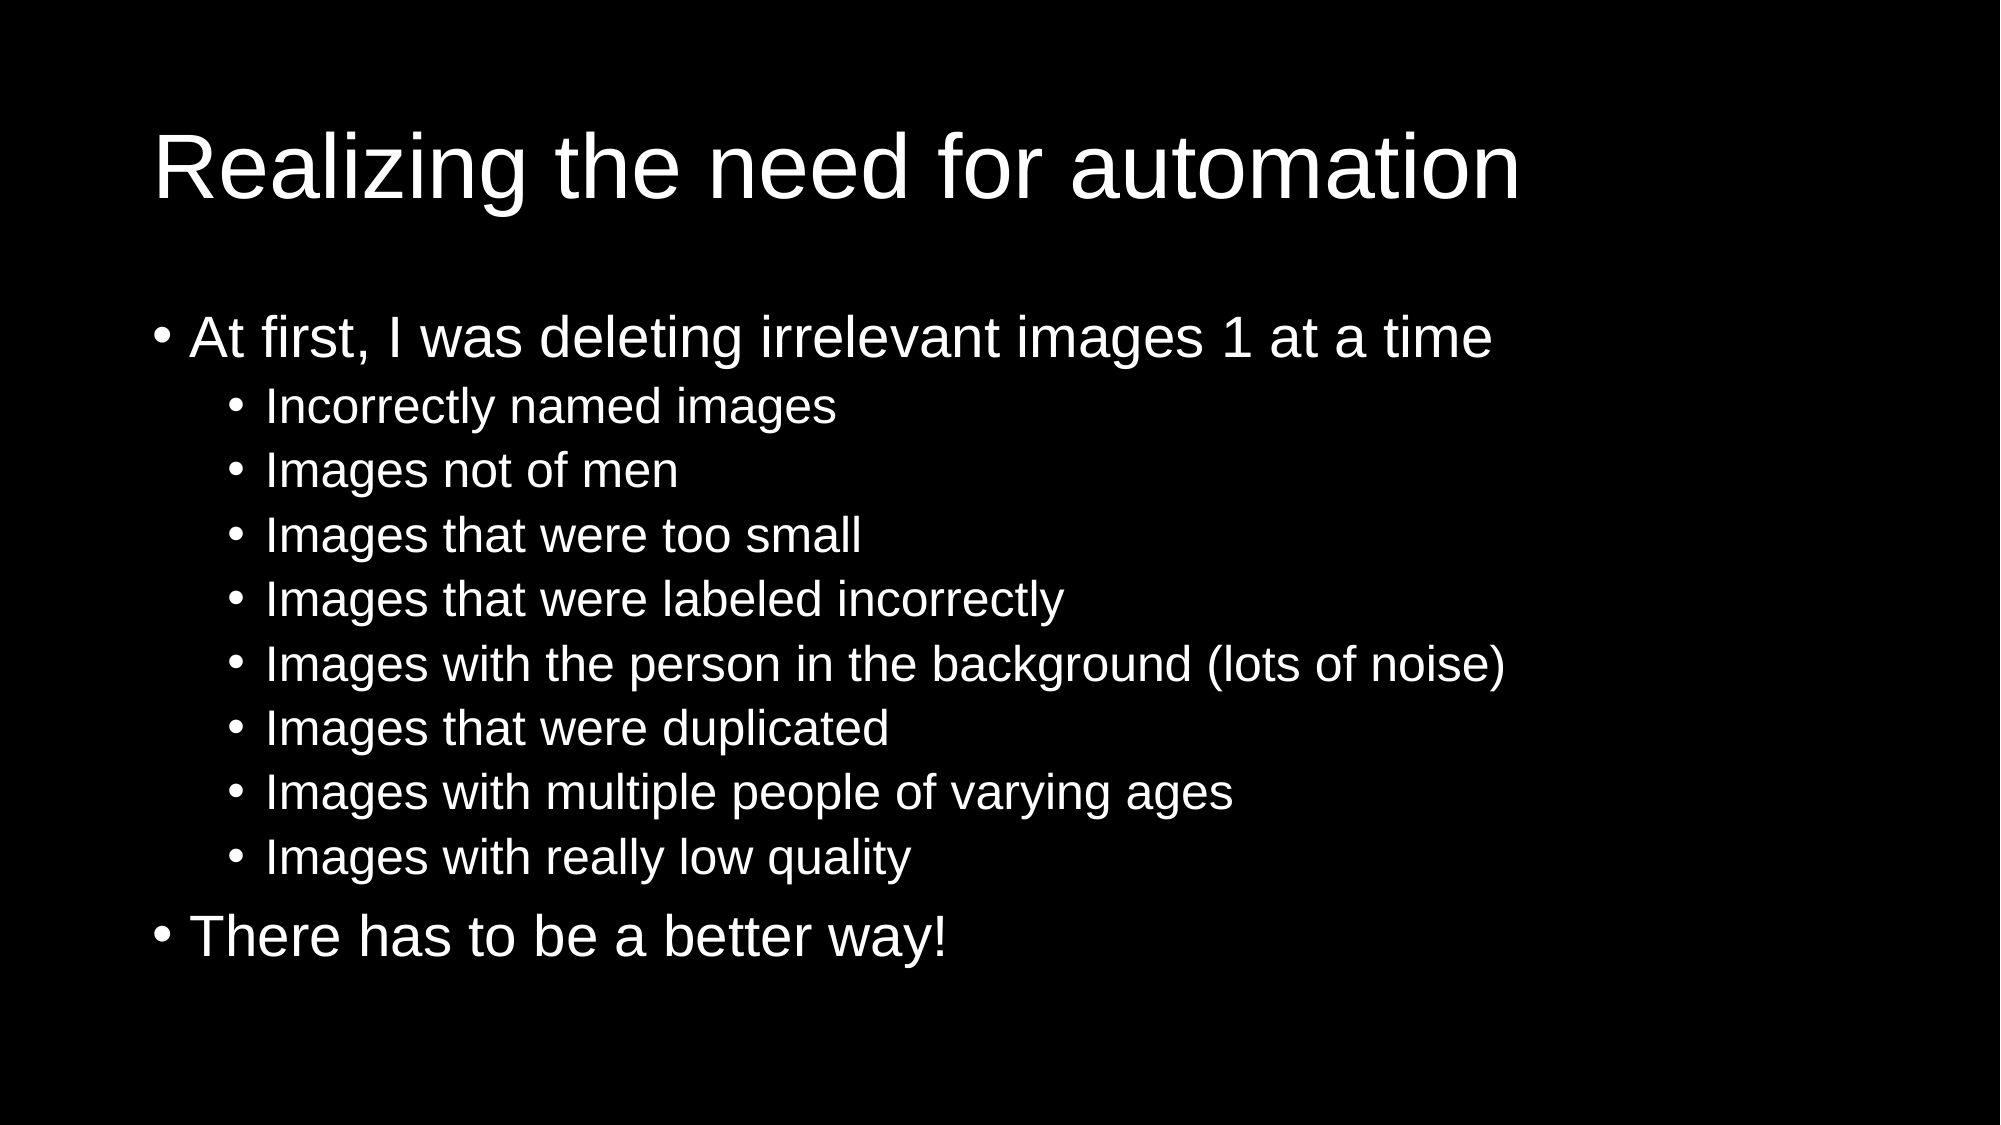

# Realizing the need for automation
At first, I was deleting irrelevant images 1 at a time
Incorrectly named images
Images not of men
Images that were too small
Images that were labeled incorrectly
Images with the person in the background (lots of noise)
Images that were duplicated
Images with multiple people of varying ages
Images with really low quality
There has to be a better way!